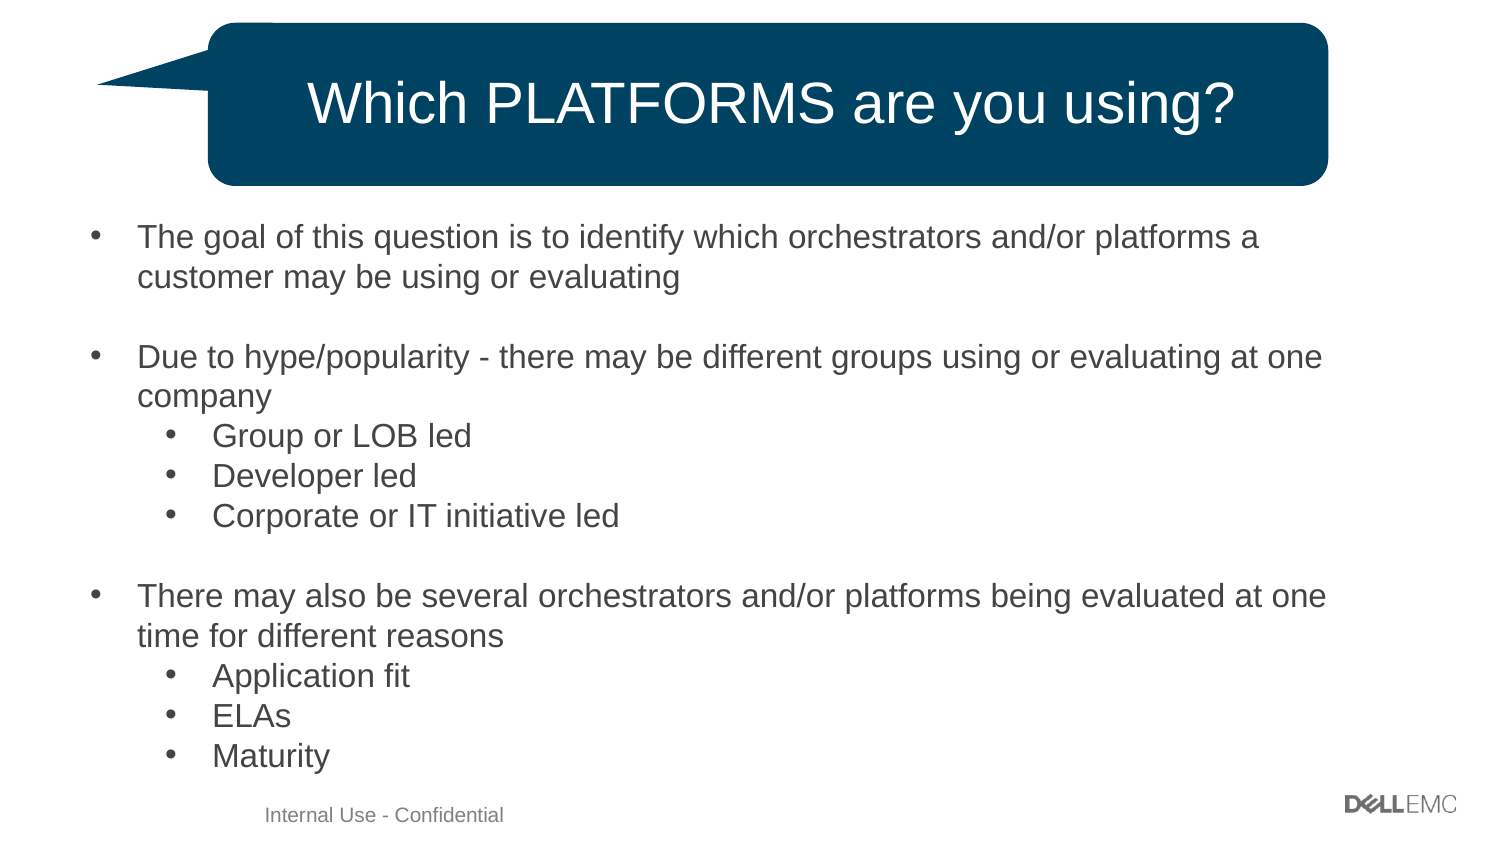

Which PLATFORMS are you using?
The goal of this question is to identify which orchestrators and/or platforms a customer may be using or evaluating

Due to hype/popularity - there may be different groups using or evaluating at one company
Group or LOB led
Developer led
Corporate or IT initiative led

There may also be several orchestrators and/or platforms being evaluated at one time for different reasons
Application fit
ELAs
Maturity